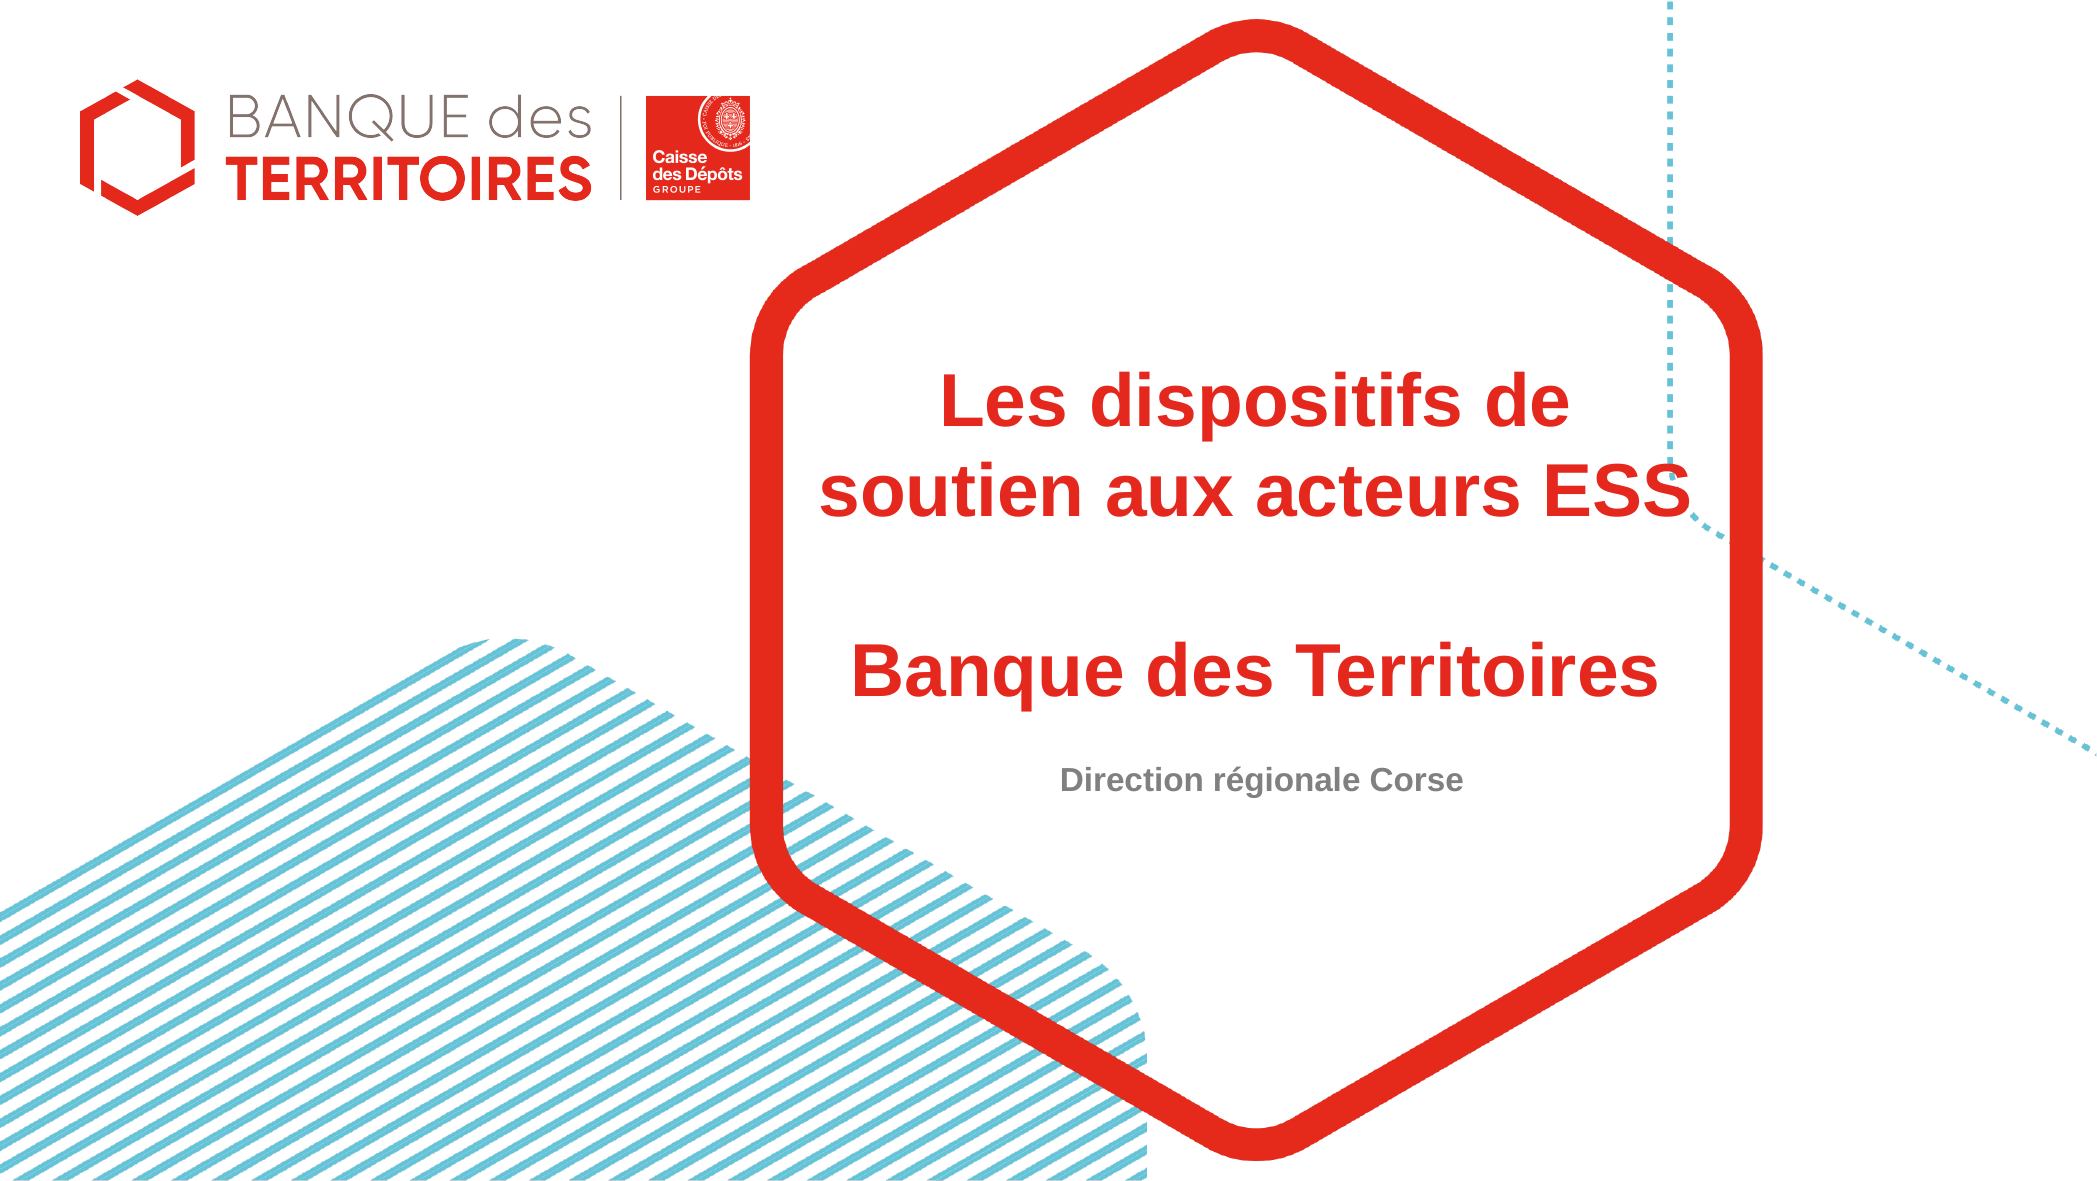

# Les dispositifs de soutien aux acteurs ESS Banque des Territoires
Direction régionale Corse